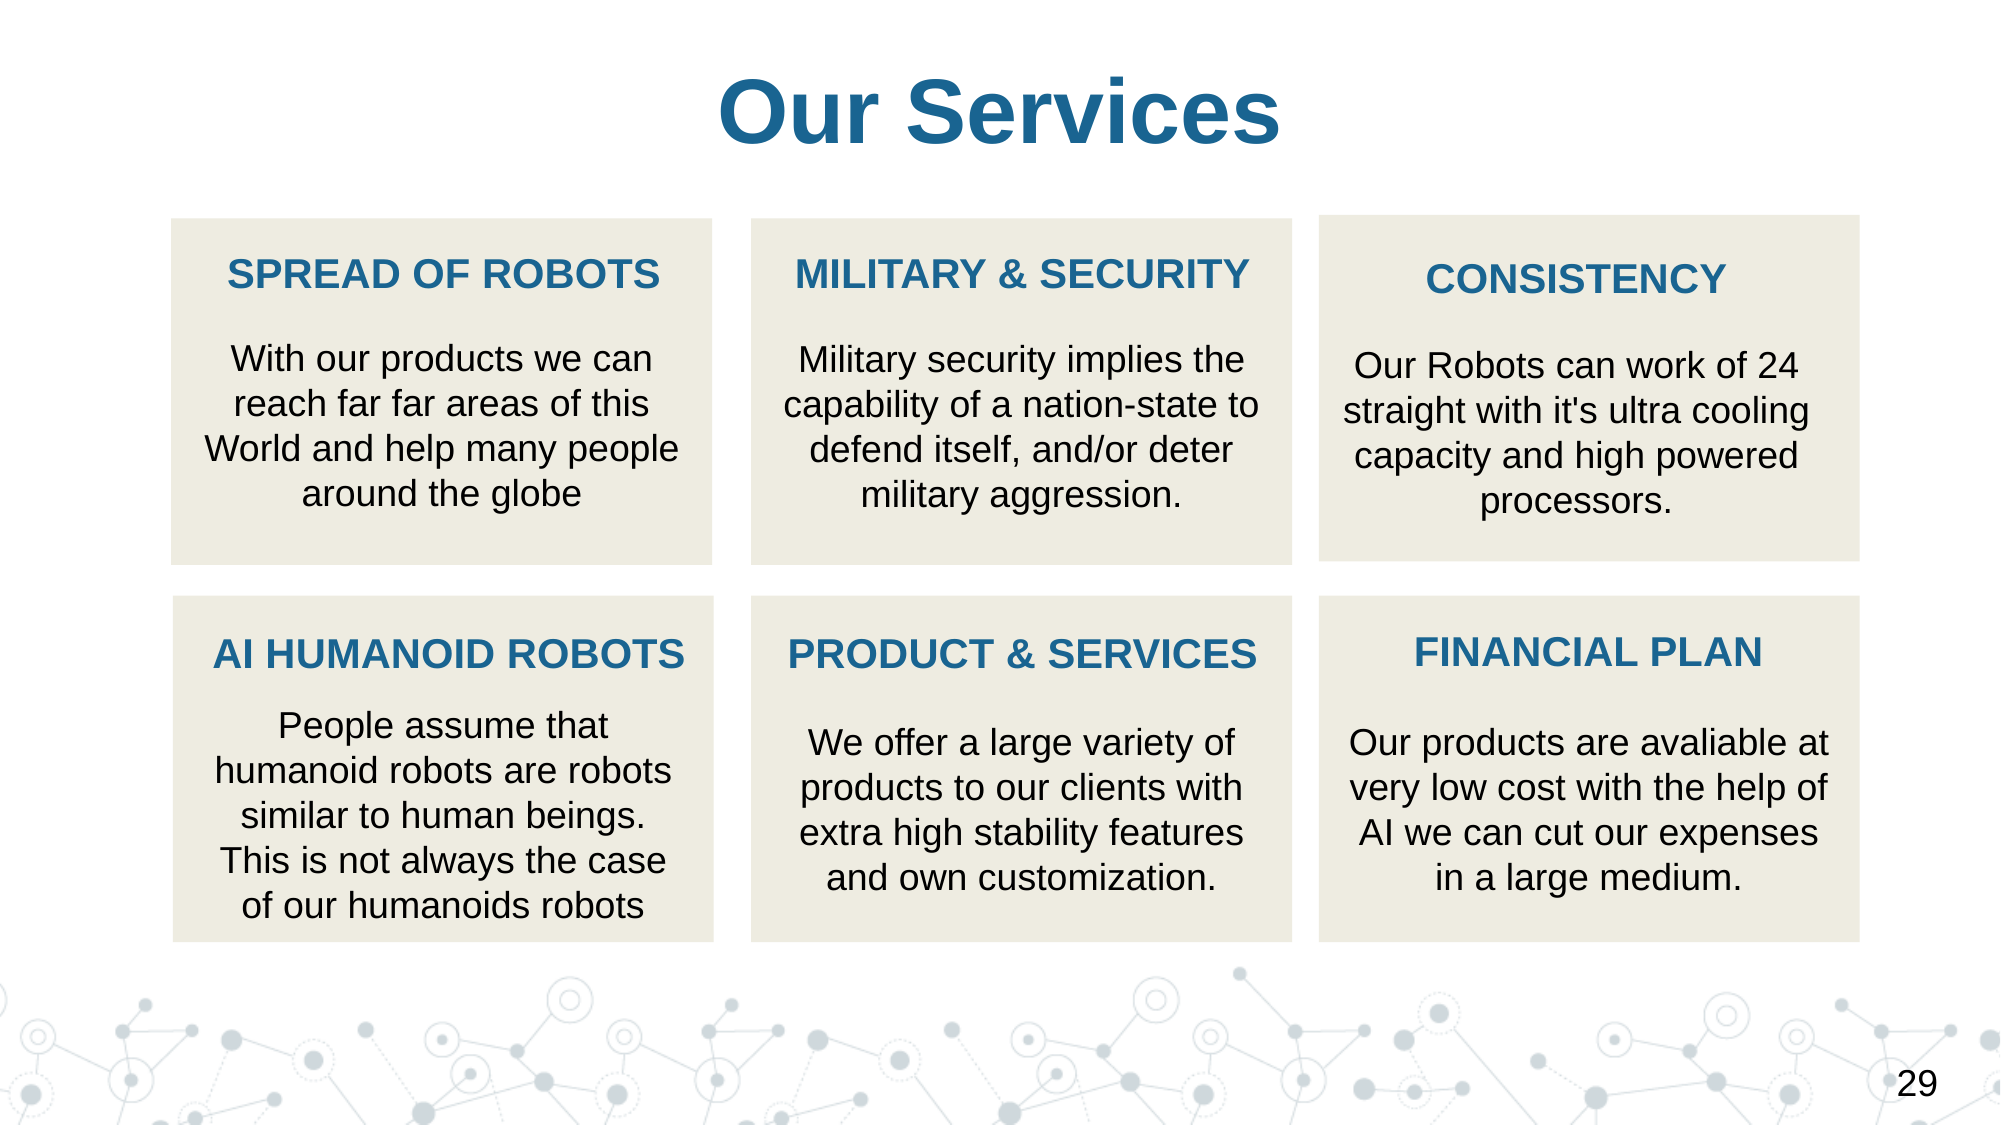

# Our Services

MILITARY & SECURITY
SPREAD OF ROBOTS
CONSISTENCY
With our products we can reach far far areas of this World and help many people around the globe
Military security implies the capability of a nation-state to defend itself, and/or deter military aggression.
Our Robots can work of 24 straight with it's ultra cooling capacity and high powered processors.

FINANCIAL PLAN
AI HUMANOID ROBOTS
PRODUCT & SERVICES

People assume that humanoid robots are robots similar to human beings. This is not always the case of our humanoids robots
We offer a large variety of products to our clients with extra high stability features and own customization.
Our products are avaliable at very low cost with the help of AI we can cut our expenses in a large medium.
29